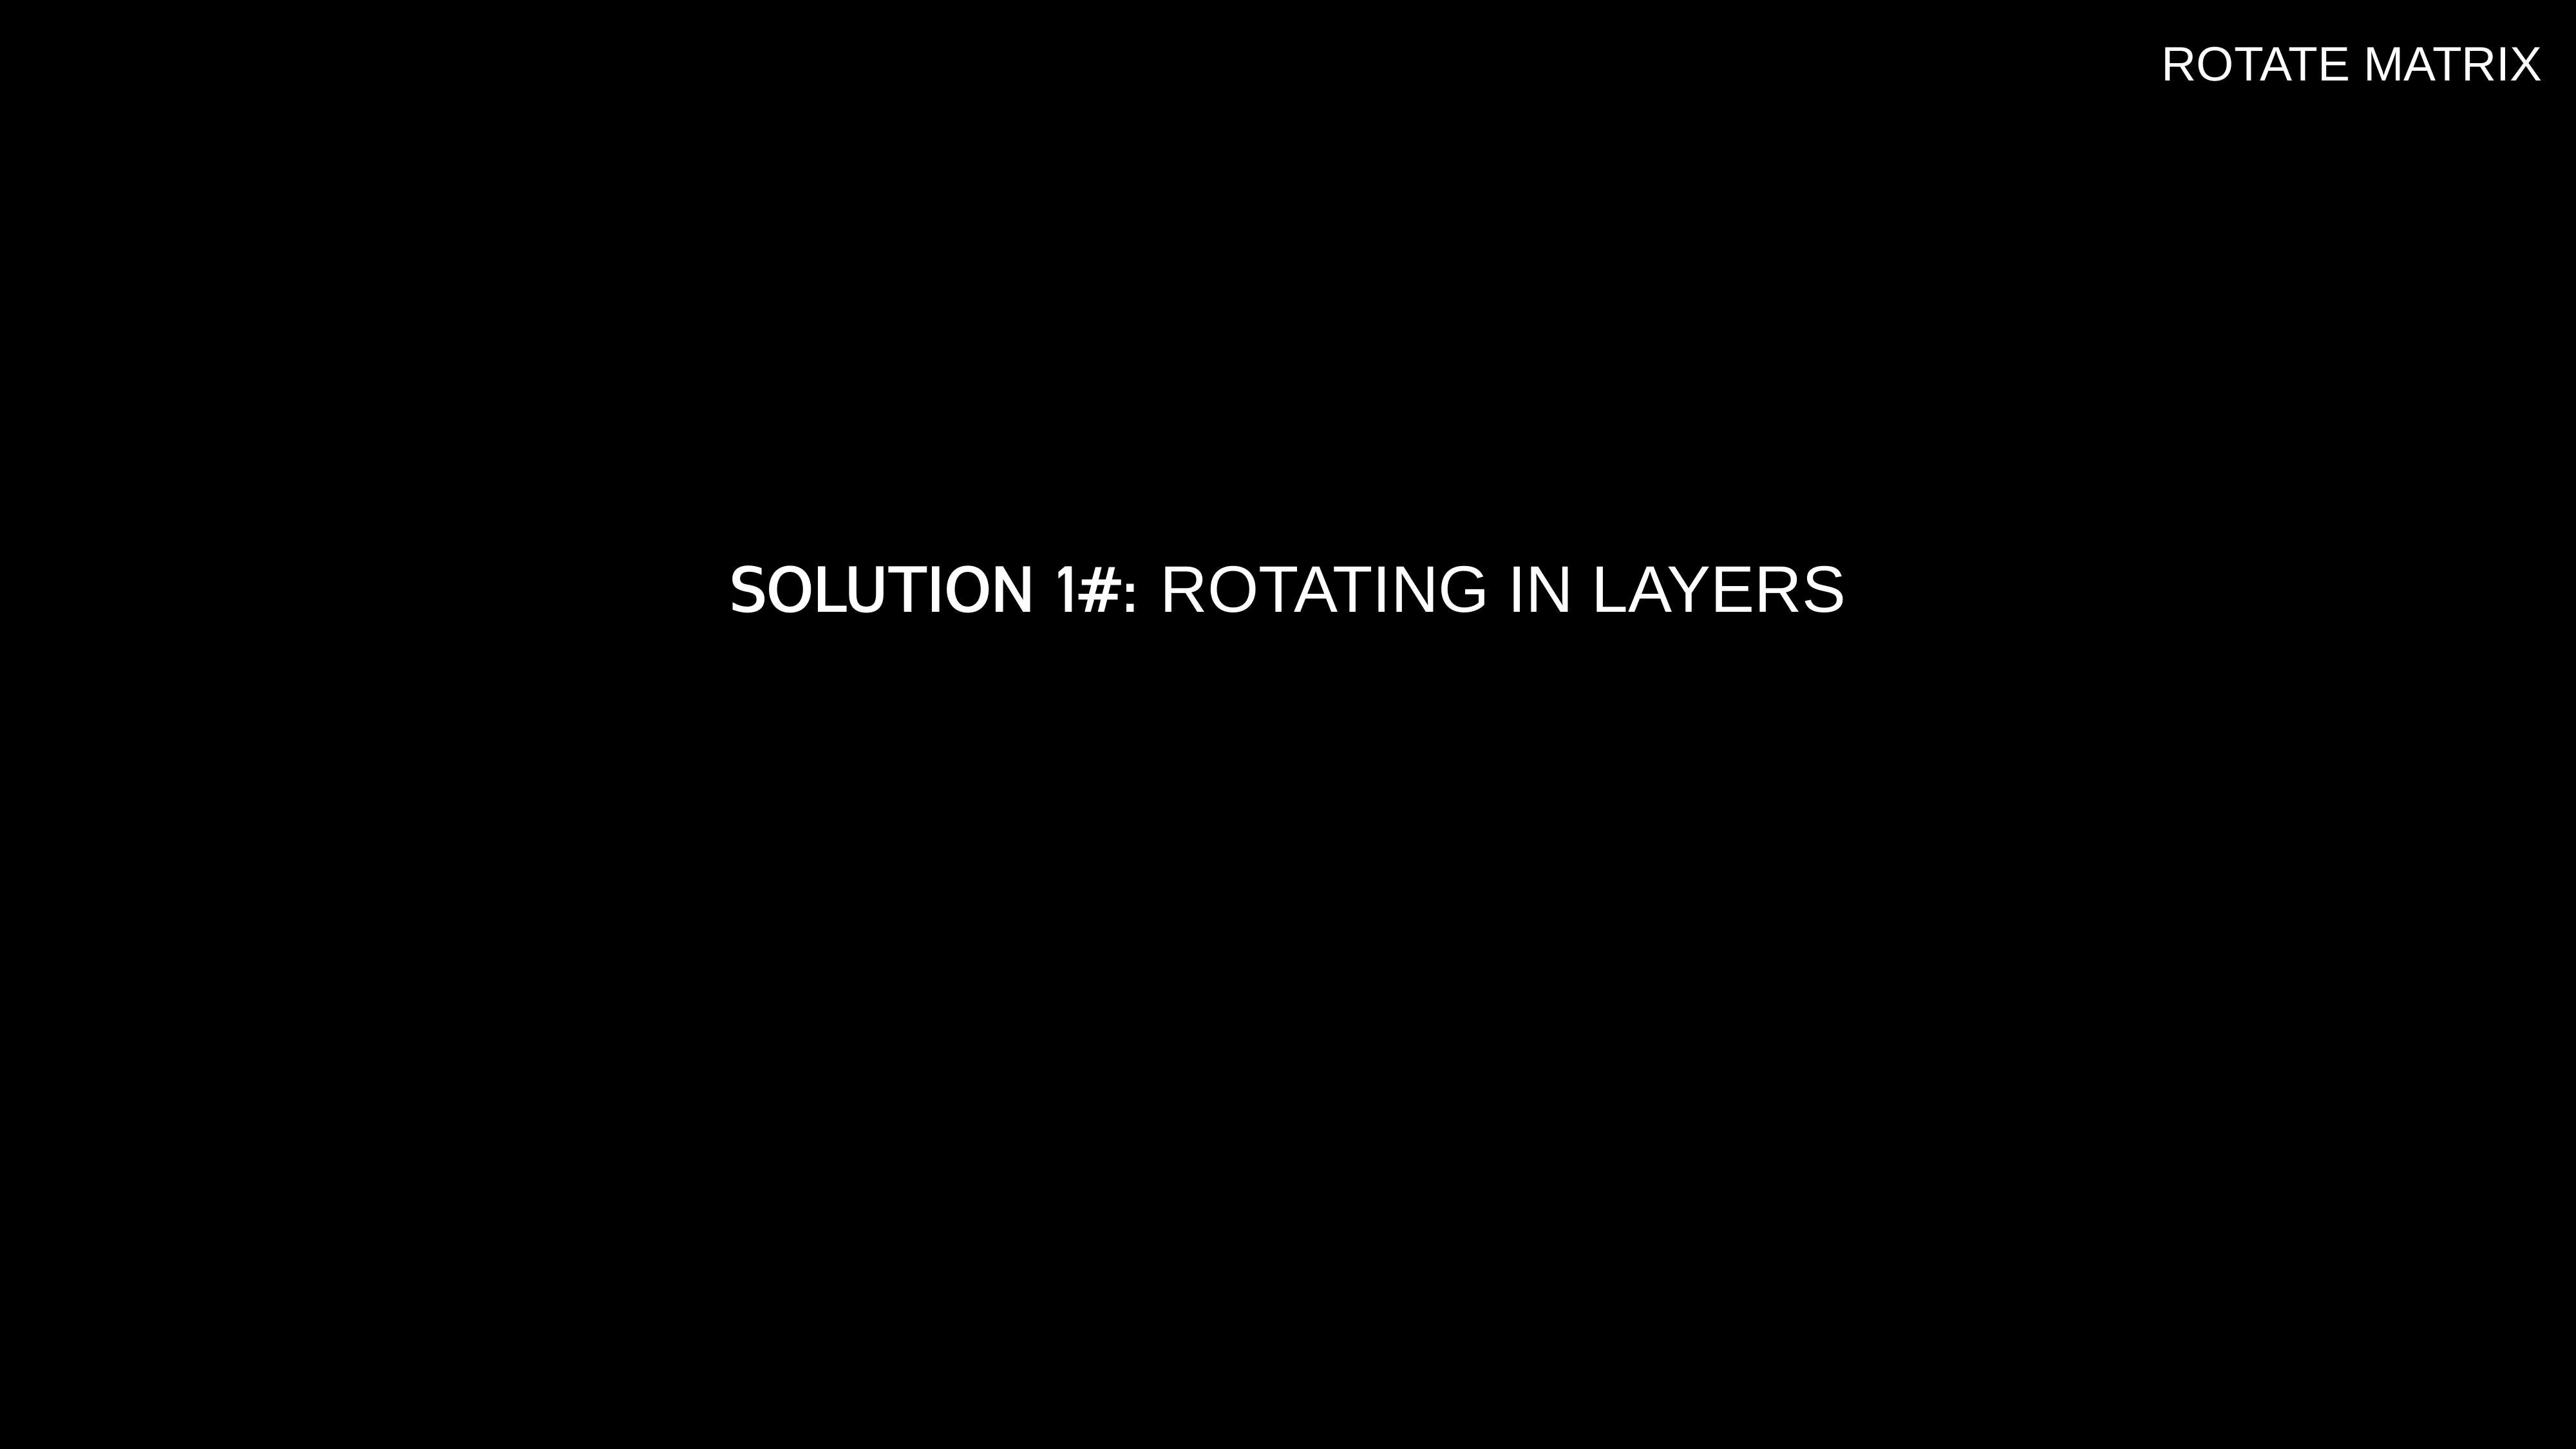

ROTATE MATRIX
# Solution 1#: Rotating in layers